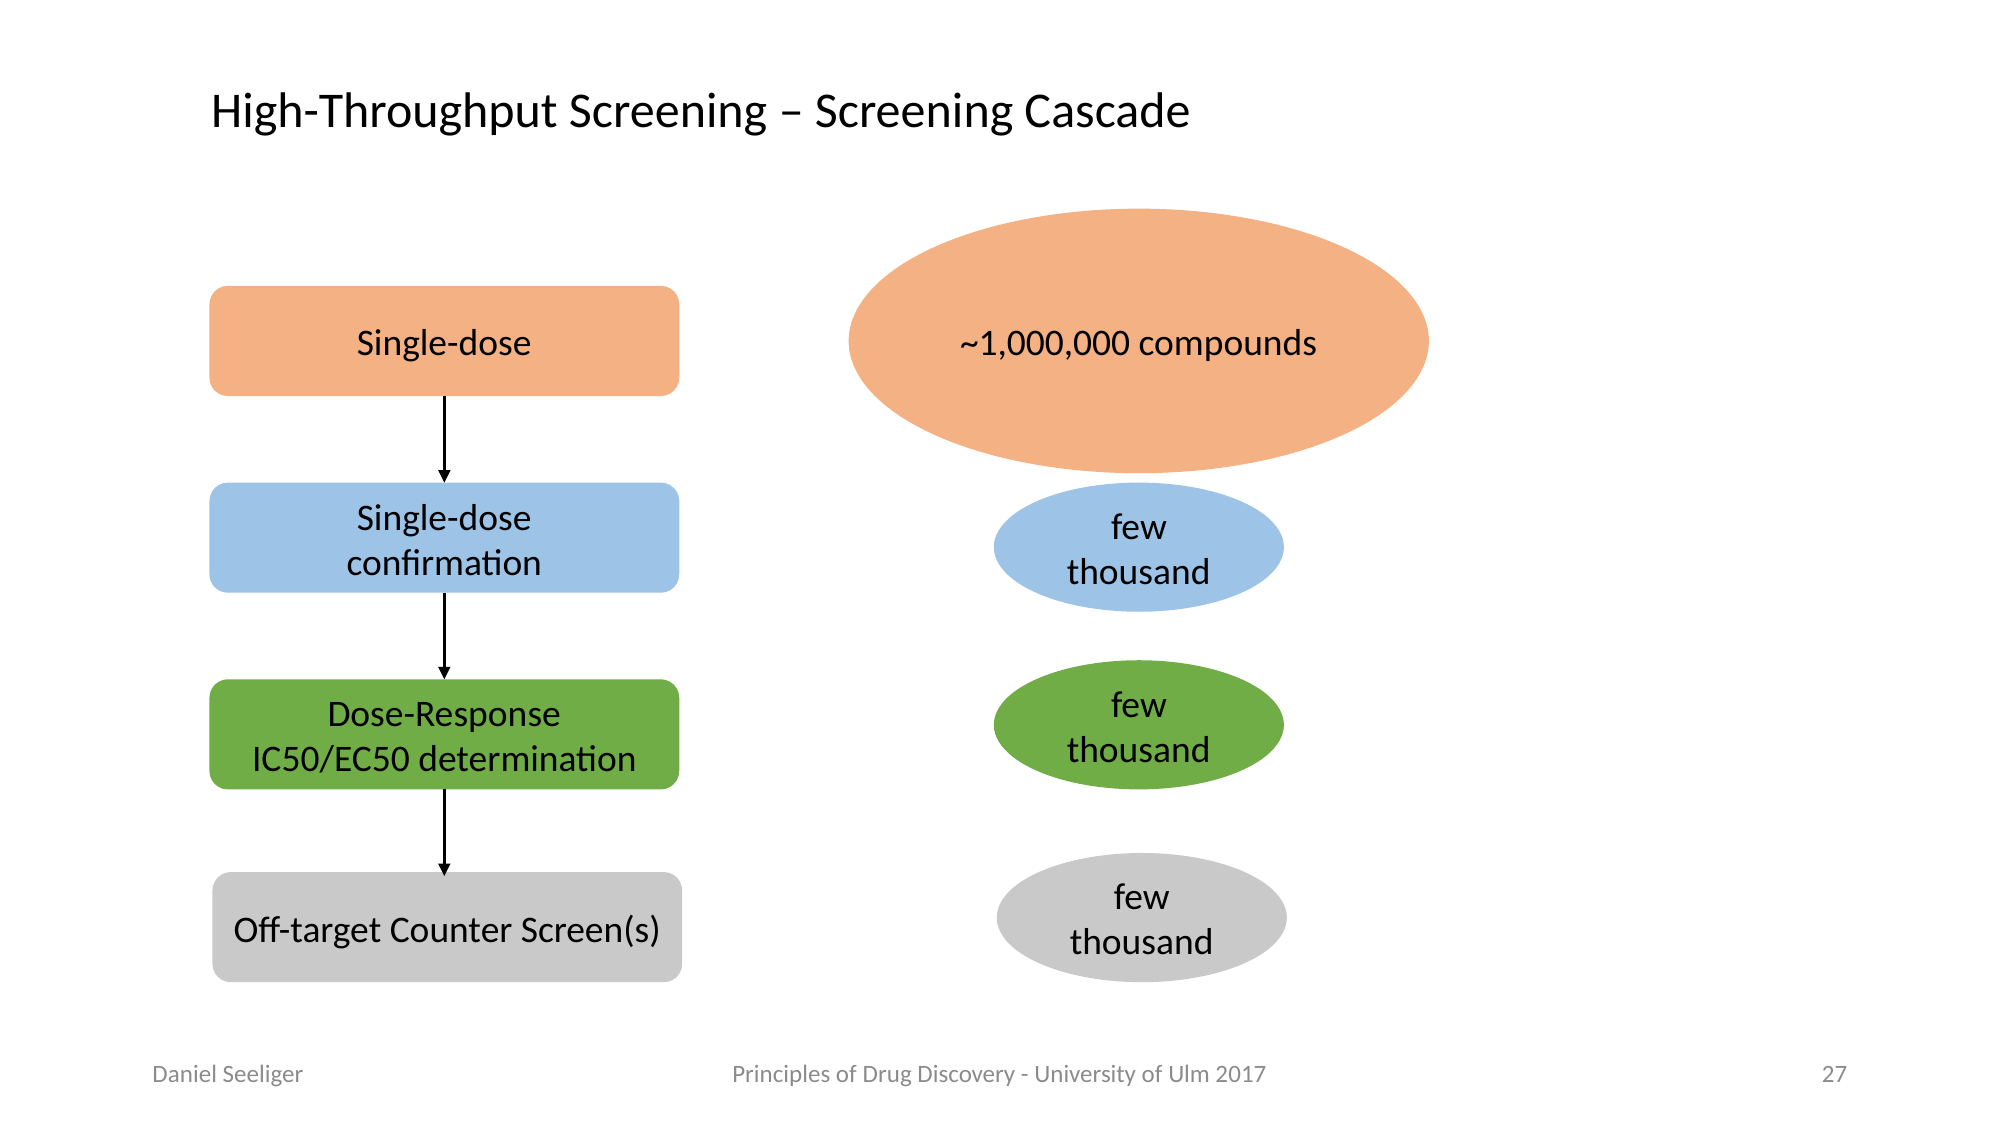

High-Throughput Screening – Screening Cascade
~1,000,000 compounds
Single-dose
Single-dose
confirmation
few thousand
few thousand
Dose-Response
IC50/EC50 determination
few thousand
Off-target Counter Screen(s)
Daniel Seeliger
Principles of Drug Discovery - University of Ulm 2017
27